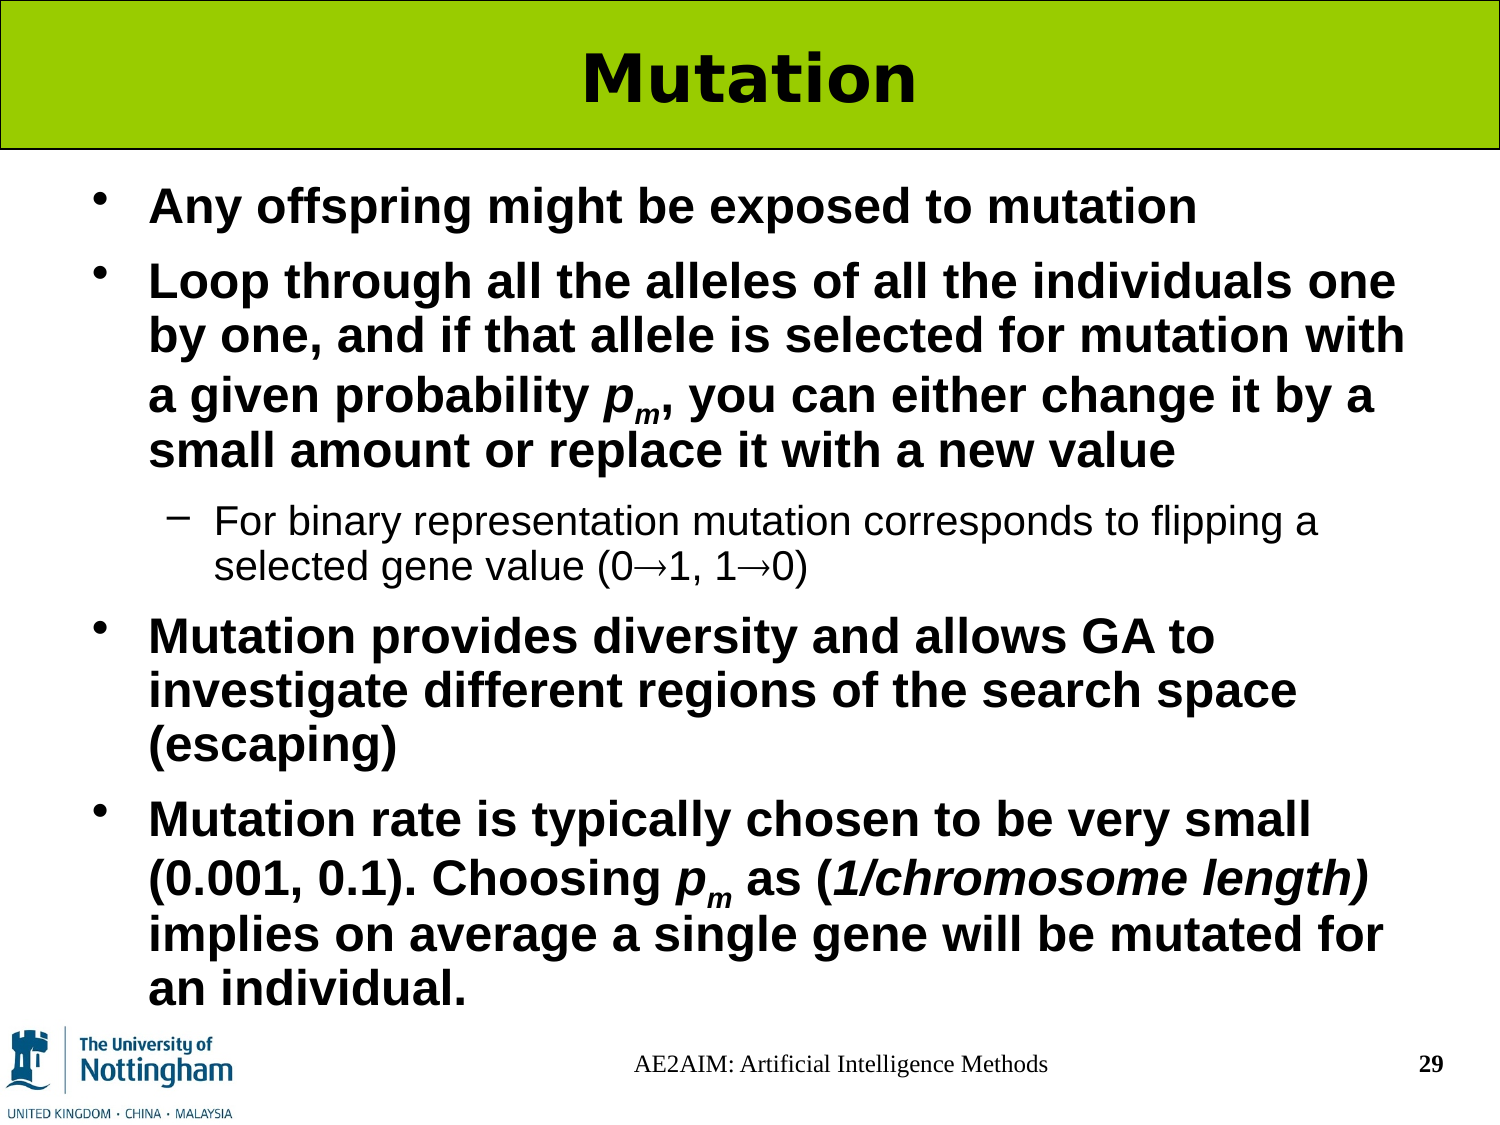

# Mutation
Any offspring might be exposed to mutation
Loop through all the alleles of all the individuals one by one, and if that allele is selected for mutation with a given probability pm, you can either change it by a small amount or replace it with a new value
For binary representation mutation corresponds to flipping a selected gene value (0→1, 1→0)
Mutation provides diversity and allows GA to investigate different regions of the search space (escaping)
Mutation rate is typically chosen to be very small (0.001, 0.1). Choosing pm as (1/chromosome length) implies on average a single gene will be mutated for an individual.
AE2AIM: Artificial Intelligence Methods
29